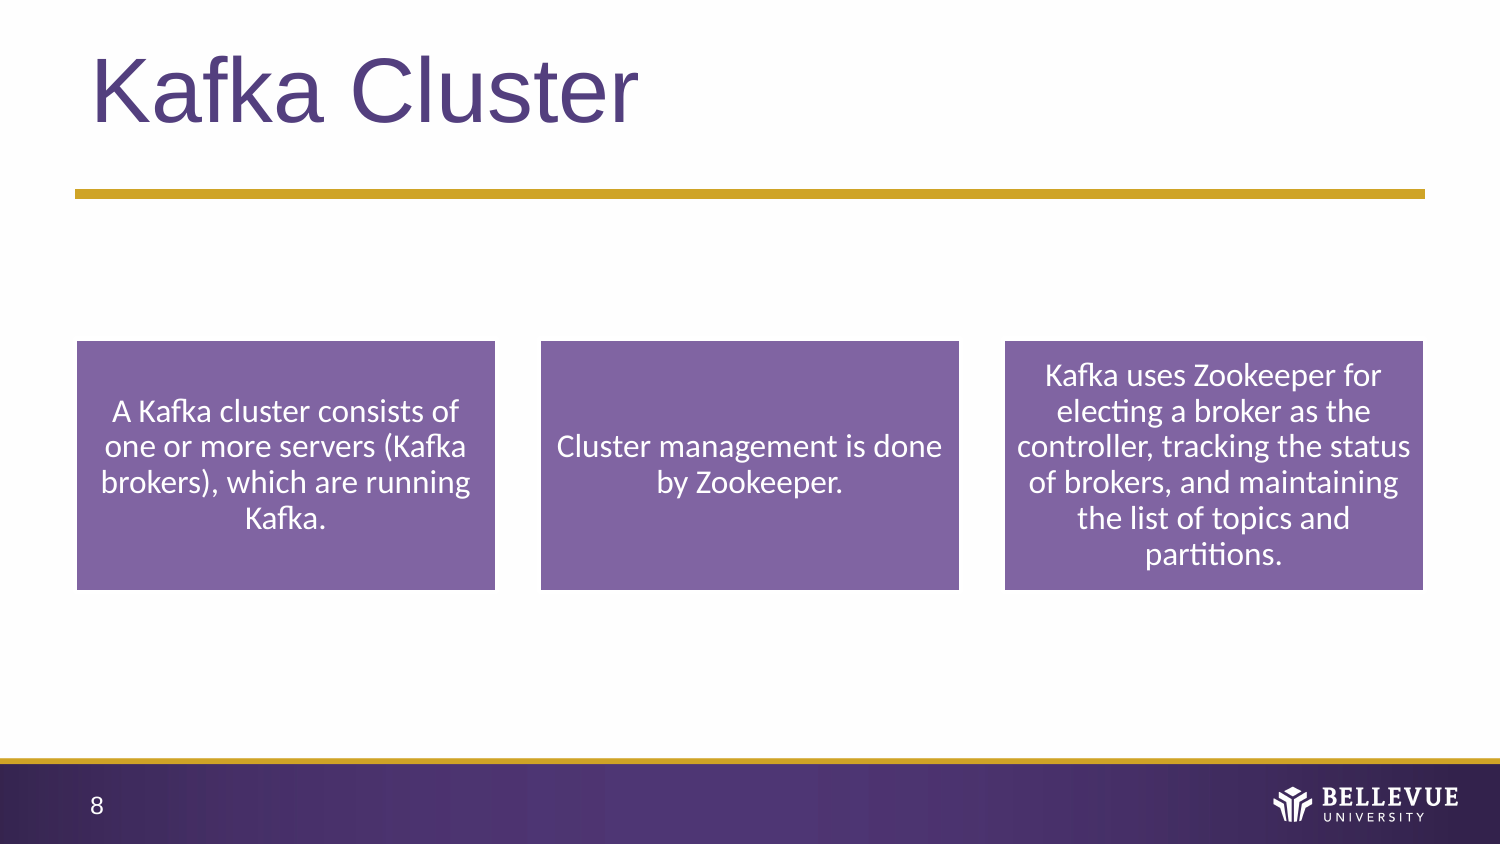

# Kafka Cluster

A Kafka cluster consists of one or more servers (Kafka brokers), which are running Kafka.
Cluster management is done by Zookeeper.
Kafka uses Zookeeper for electing a broker as the controller, tracking the status of brokers, and maintaining the list of topics and partitions.